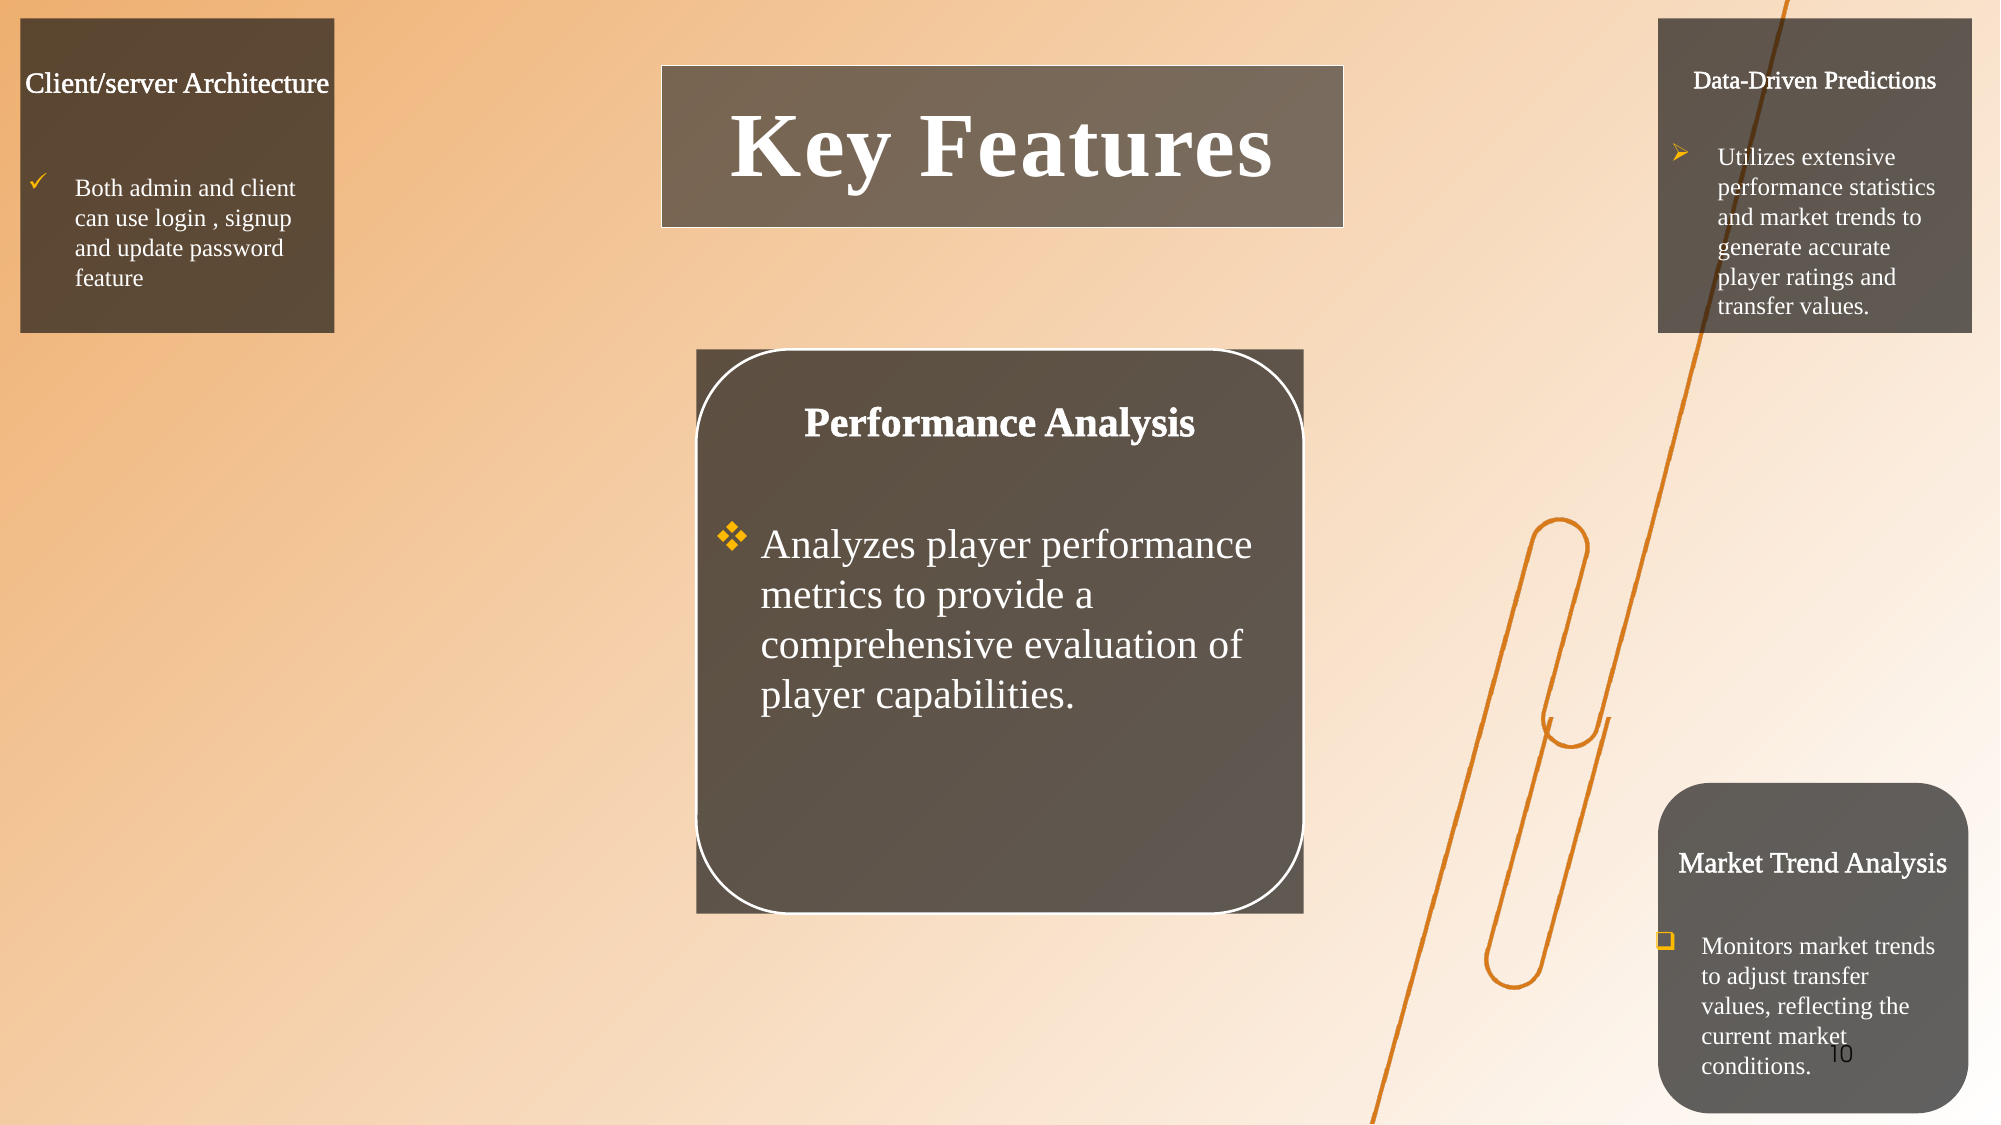

Client/server Architecture
Data-Driven Predictions
# Key Features
Utilizes extensive performance statistics and market trends to generate accurate player ratings and transfer values.
Both admin and client can use login , signup and update password feature
Performance Analysis

Analyzes player performance metrics to provide a comprehensive evaluation of player capabilities.
Market Trend Analysis
Monitors market trends to adjust transfer values, reflecting the current market conditions.
10